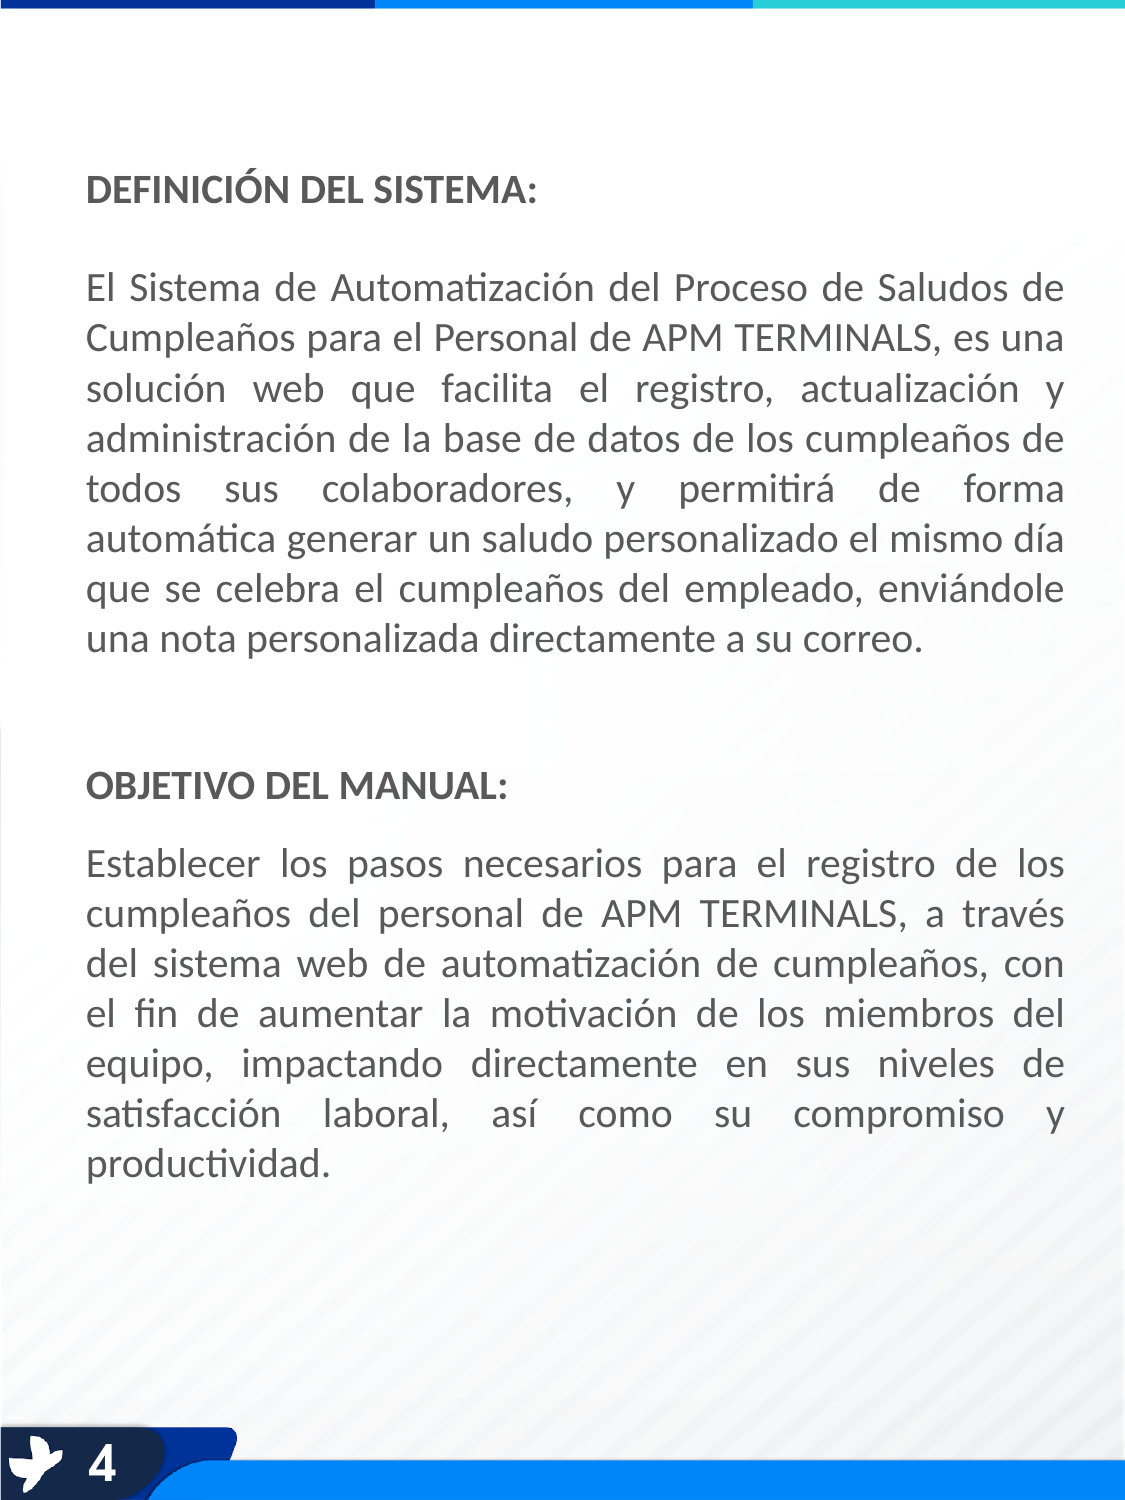

DEFINICIÓN DEL SISTEMA:
El Sistema de Automatización del Proceso de Saludos de Cumpleaños para el Personal de APM TERMINALS, es una solución web que facilita el registro, actualización y administración de la base de datos de los cumpleaños de todos sus colaboradores, y permitirá de forma automática generar un saludo personalizado el mismo día que se celebra el cumpleaños del empleado, enviándole una nota personalizada directamente a su correo.

OBJETIVO DEL MANUAL:
Establecer los pasos necesarios para el registro de los cumpleaños del personal de APM TERMINALS, a través del sistema web de automatización de cumpleaños, con el fin de aumentar la motivación de los miembros del equipo, impactando directamente en sus niveles de satisfacción laboral, así como su compromiso y productividad.

4